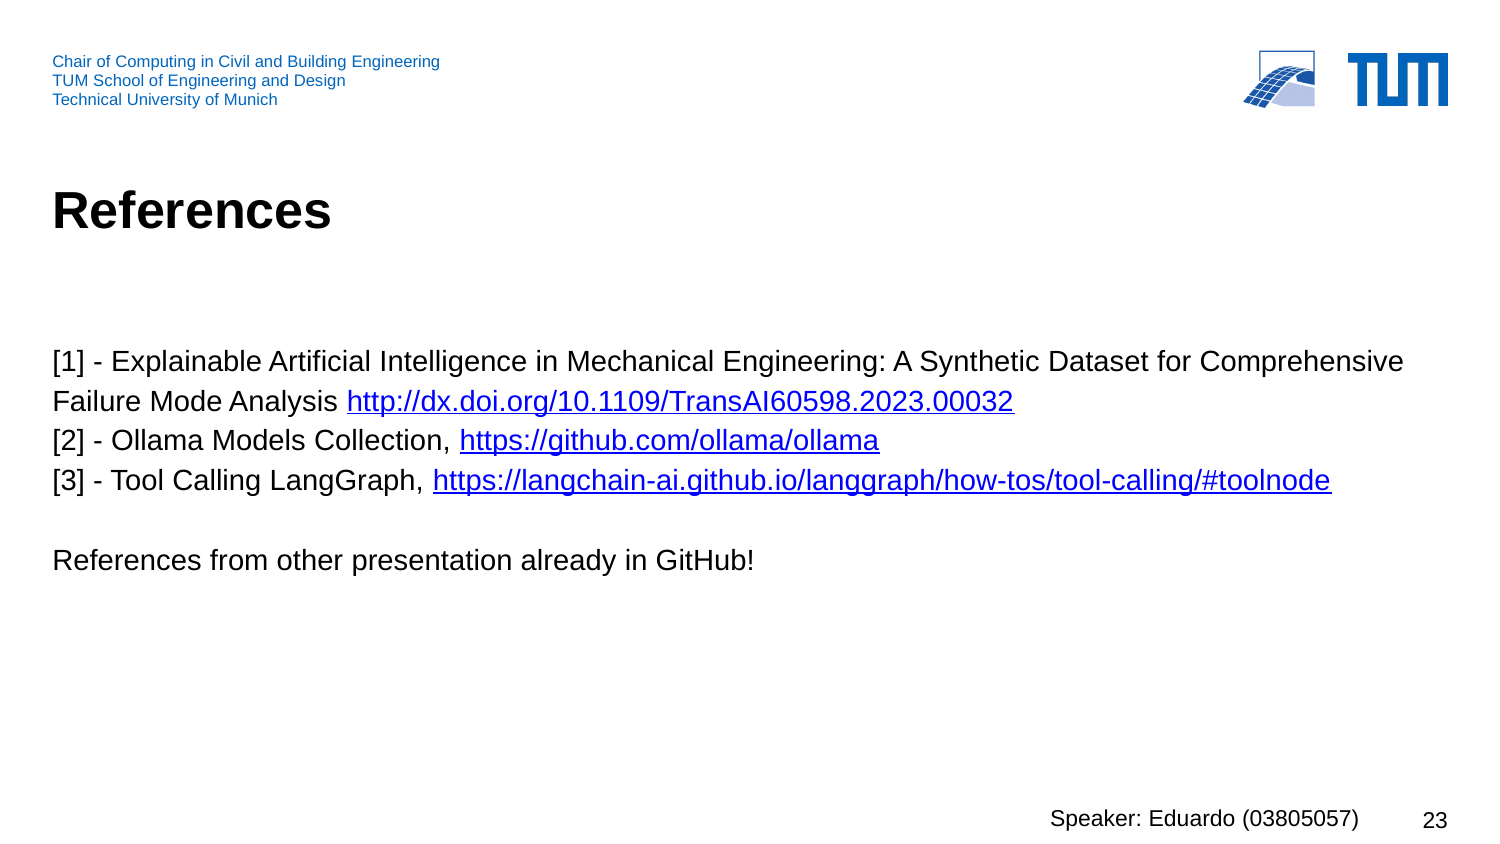

# References

[1] - Explainable Artificial Intelligence in Mechanical Engineering: A Synthetic Dataset for Comprehensive Failure Mode Analysis http://dx.doi.org/10.1109/TransAI60598.2023.00032
[2] - Ollama Models Collection, https://github.com/ollama/ollama
[3] - Tool Calling LangGraph, https://langchain-ai.github.io/langgraph/how-tos/tool-calling/#toolnode

References from other presentation already in GitHub!

Speaker: Eduardo (03805057)
23